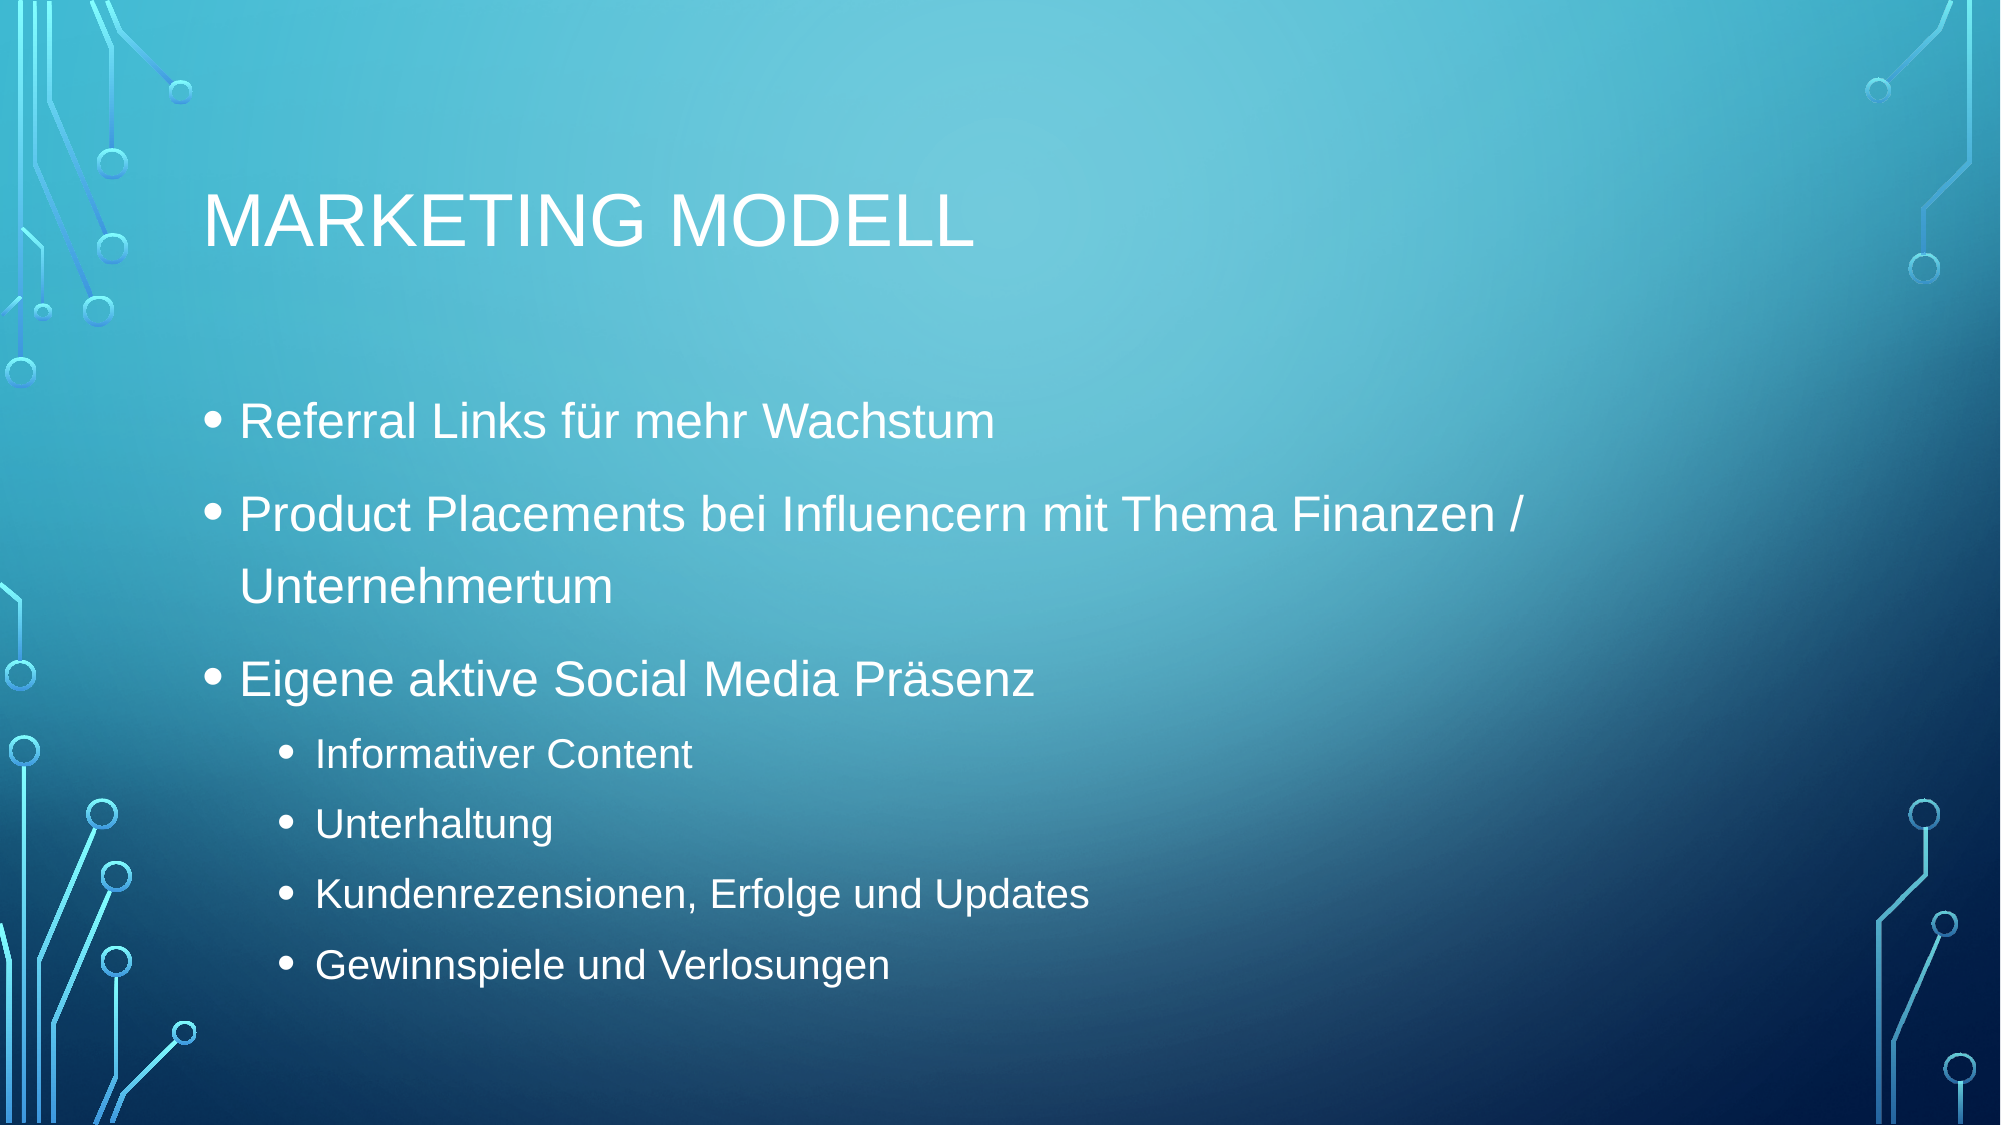

# Marketing modell
Referral Links für mehr Wachstum
Product Placements bei Influencern mit Thema Finanzen / Unternehmertum
Eigene aktive Social Media Präsenz
Informativer Content
Unterhaltung
Kundenrezensionen, Erfolge und Updates
Gewinnspiele und Verlosungen